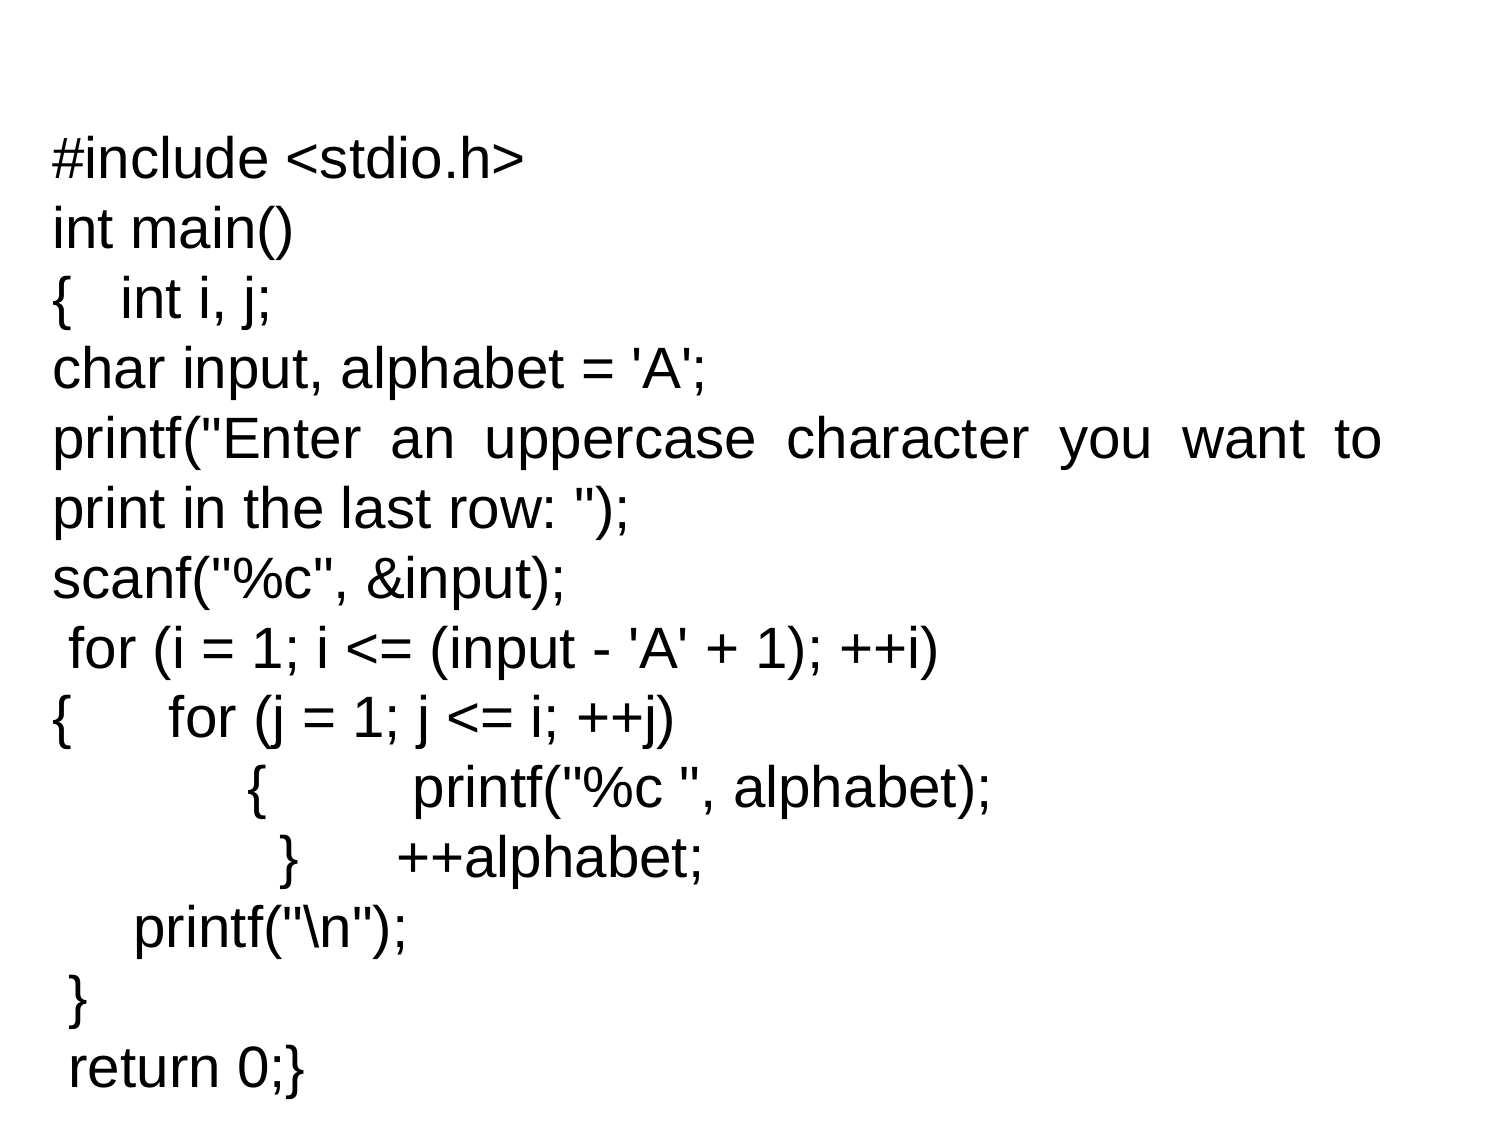

#include <stdio.h>
int main()
{   int i, j;
char input, alphabet = 'A';
printf("Enter an uppercase character you want to print in the last row: ");
scanf("%c", &input);
 for (i = 1; i <= (input - 'A' + 1); ++i)
{      for (j = 1; j <= i; ++j)
            {         printf("%c ", alphabet);
              }      ++alphabet;
     printf("\n");
 }
 return 0;}